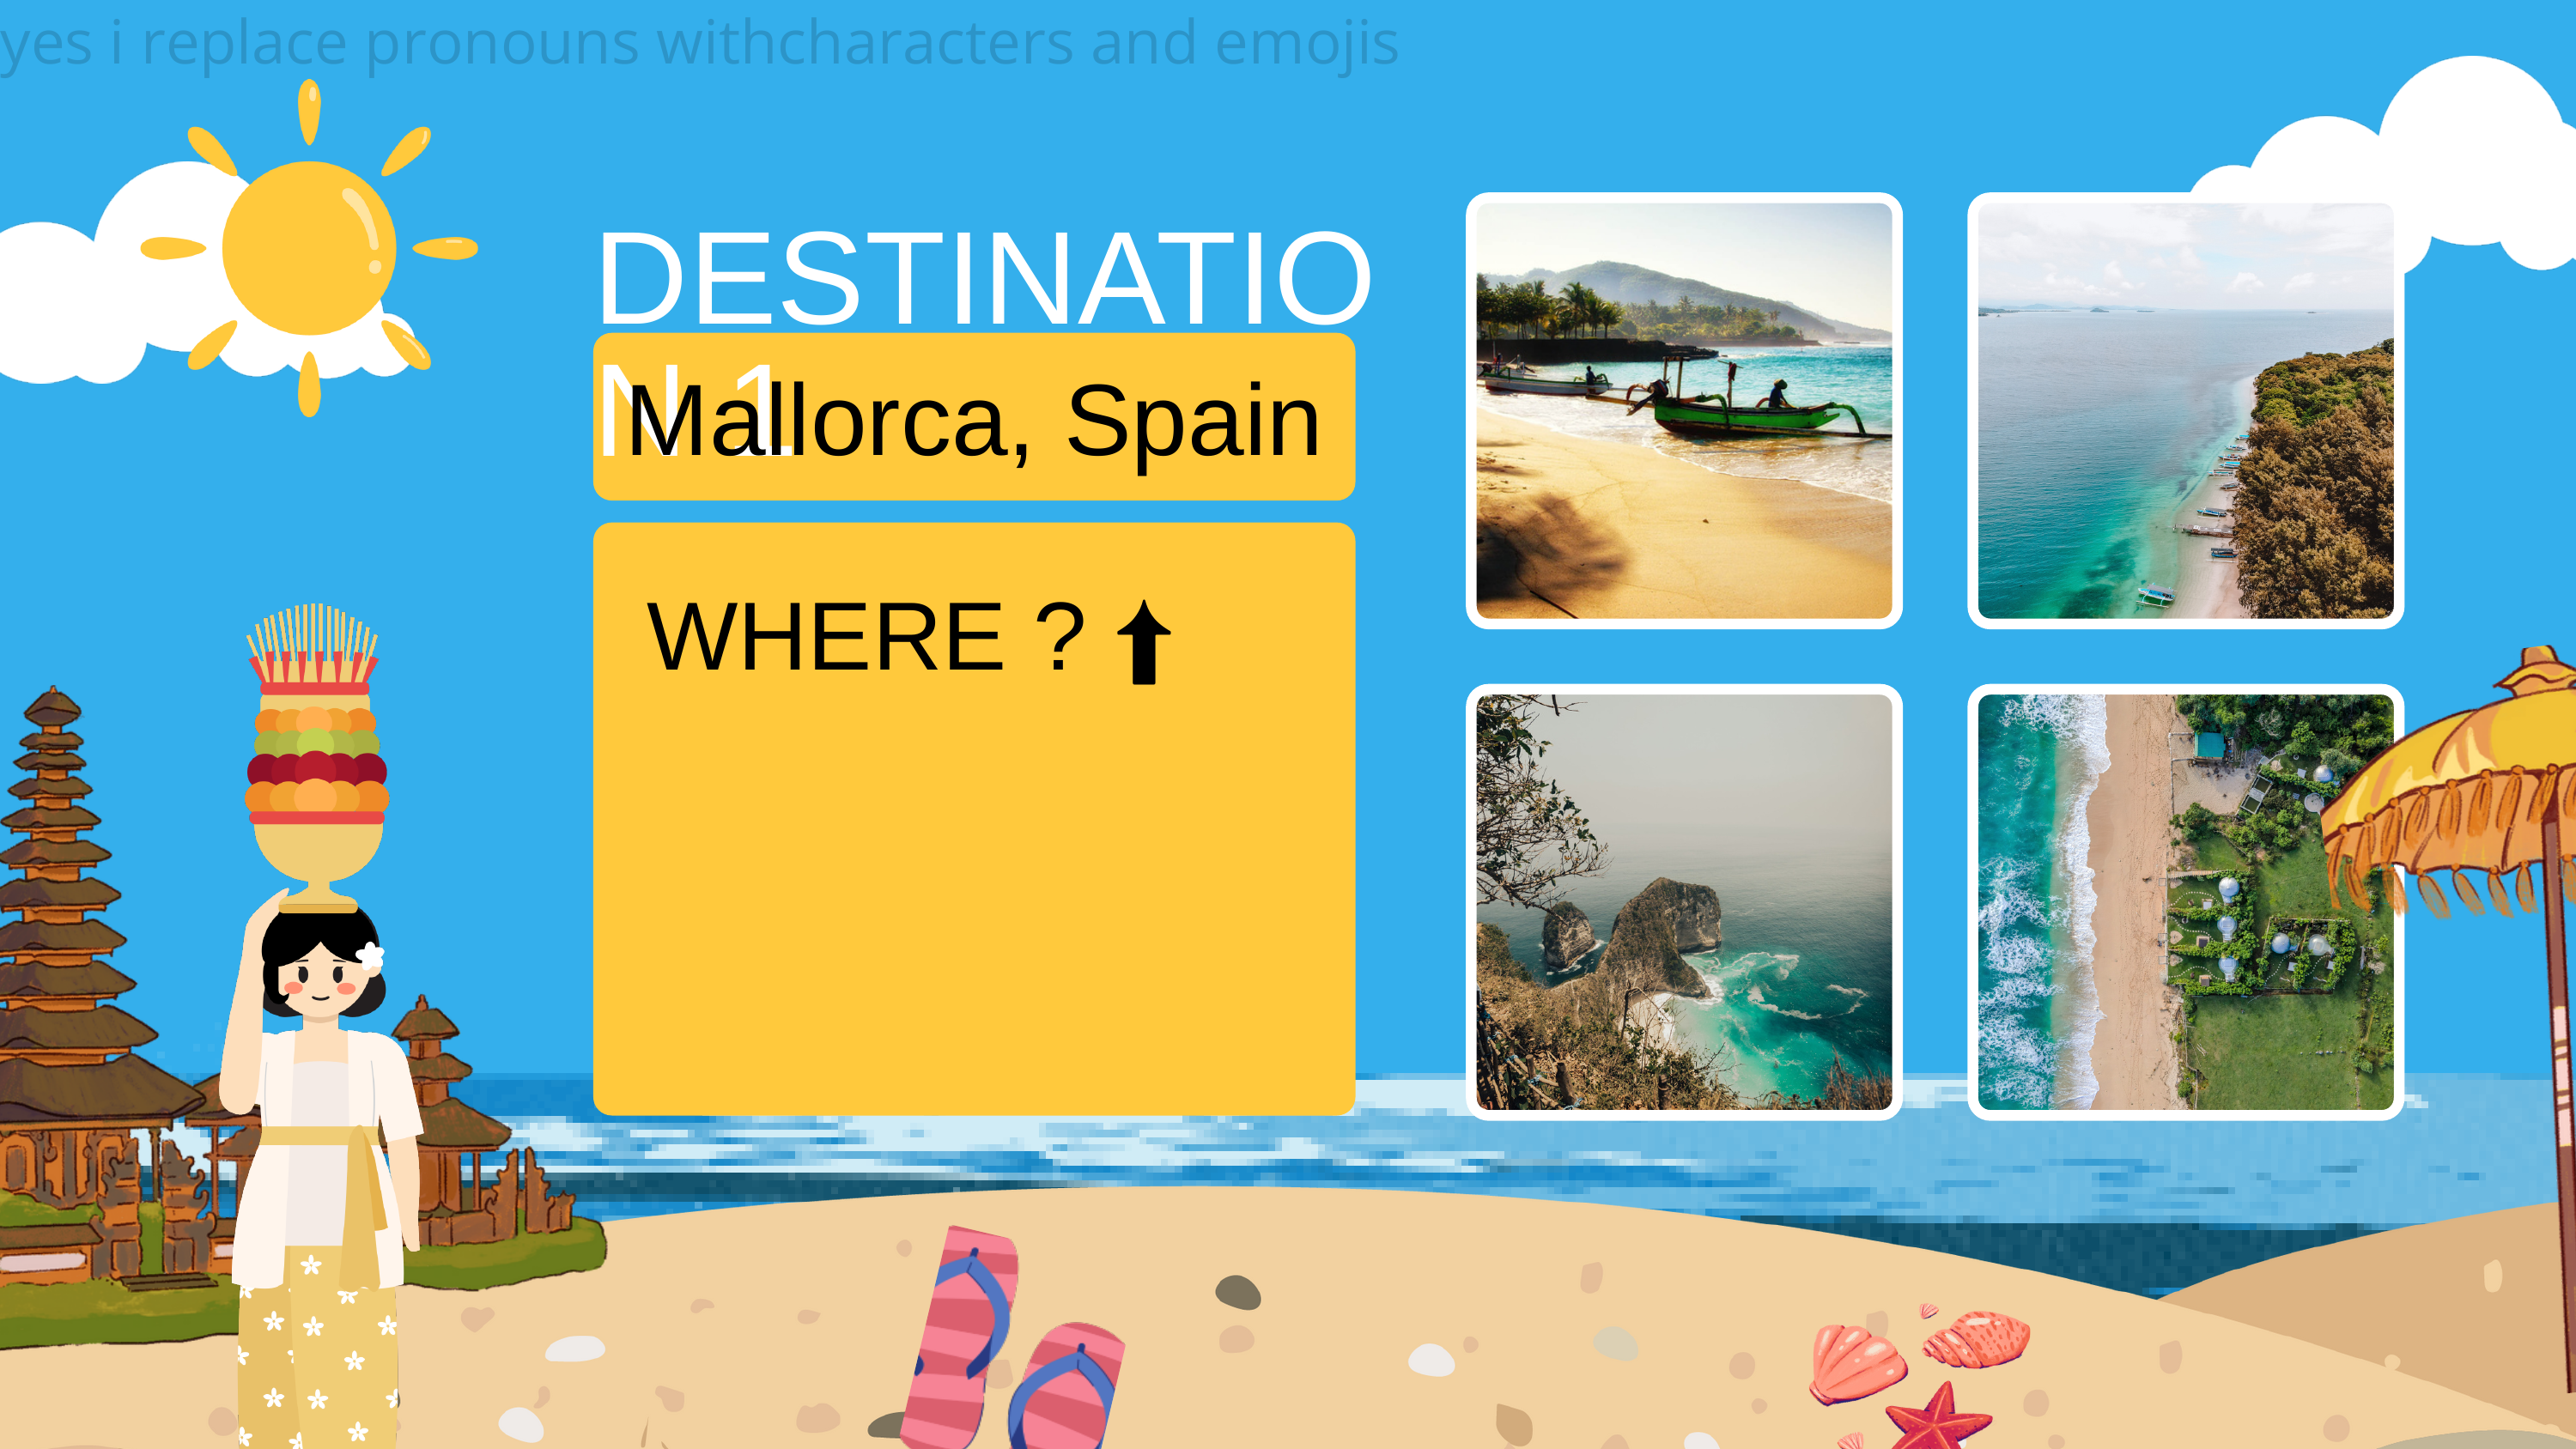

yes i replace pronouns withcharacters and emojis

DESTINATION 1

Mallorca, Spain

WHERE ? ⬆️